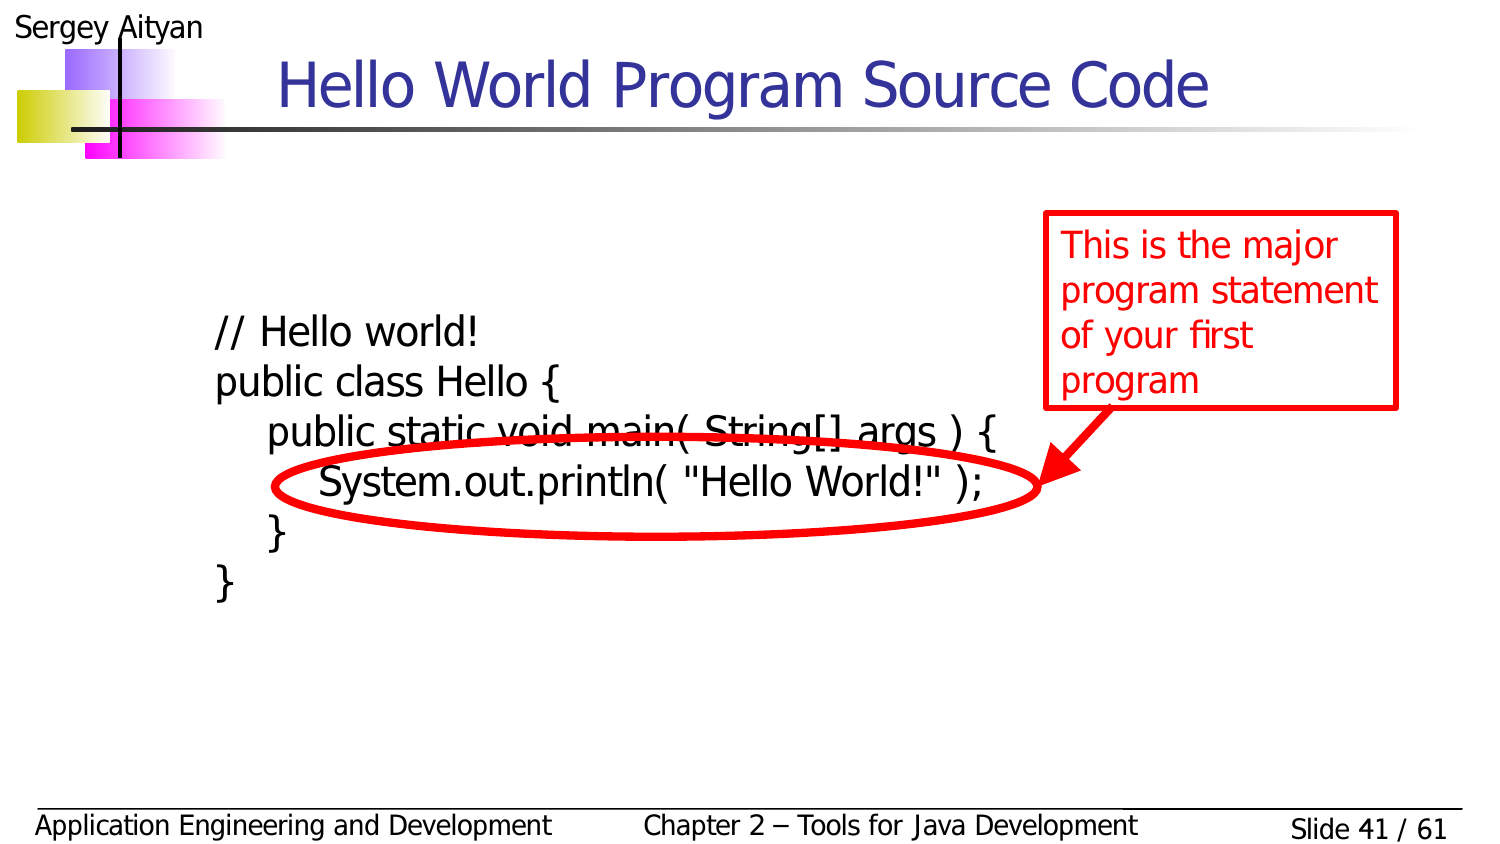

# Hello World Program Source Code
This is the major program statement of your first program

// Hello world!
public class Hello {
    public static void main( String[] args ) {
        System.out.println( "Hello World!" );
    }
}